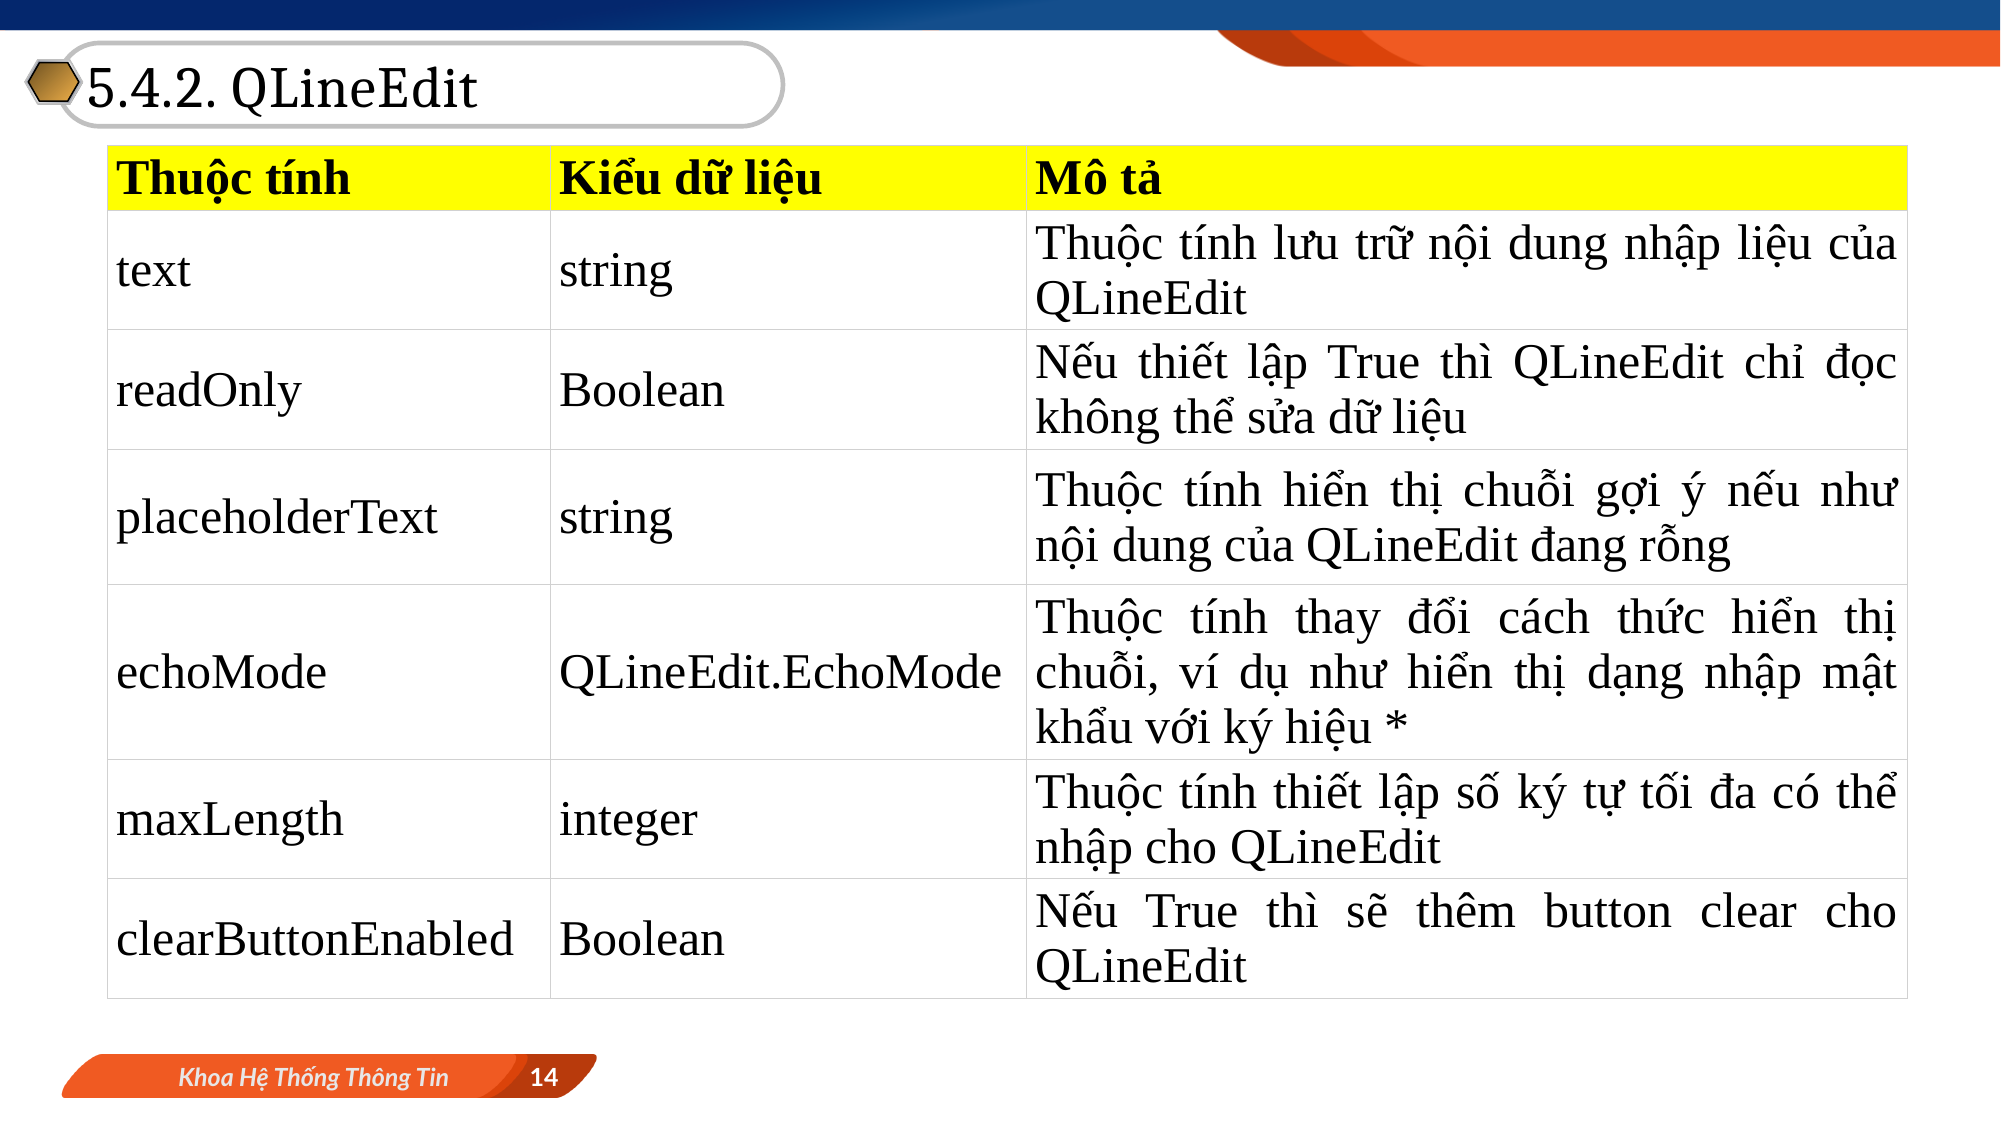

5.4.2. QLineEdit

| Thuộc tính | Kiểu dữ liệu | Mô tả |
| --- | --- | --- |
| text | string | Thuộc tính lưu trữ nội dung nhập liệu của QLineEdit |
| readOnly | Boolean | Nếu thiết lập True thì QLineEdit chỉ đọc không thể sửa dữ liệu |
| placeholderText | string | Thuộc tính hiển thị chuỗi gợi ý nếu như nội dung của QLineEdit đang rỗng |
| echoMode | QLineEdit.EchoMode | Thuộc tính thay đổi cách thức hiển thị chuỗi, ví dụ như hiển thị dạng nhập mật khẩu với ký hiệu \* |
| maxLength | integer | Thuộc tính thiết lập số ký tự tối đa có thể nhập cho QLineEdit |
| clearButtonEnabled | Boolean | Nếu True thì sẽ thêm button clear cho QLineEdit |
14
Khoa Hệ Thống Thông Tin